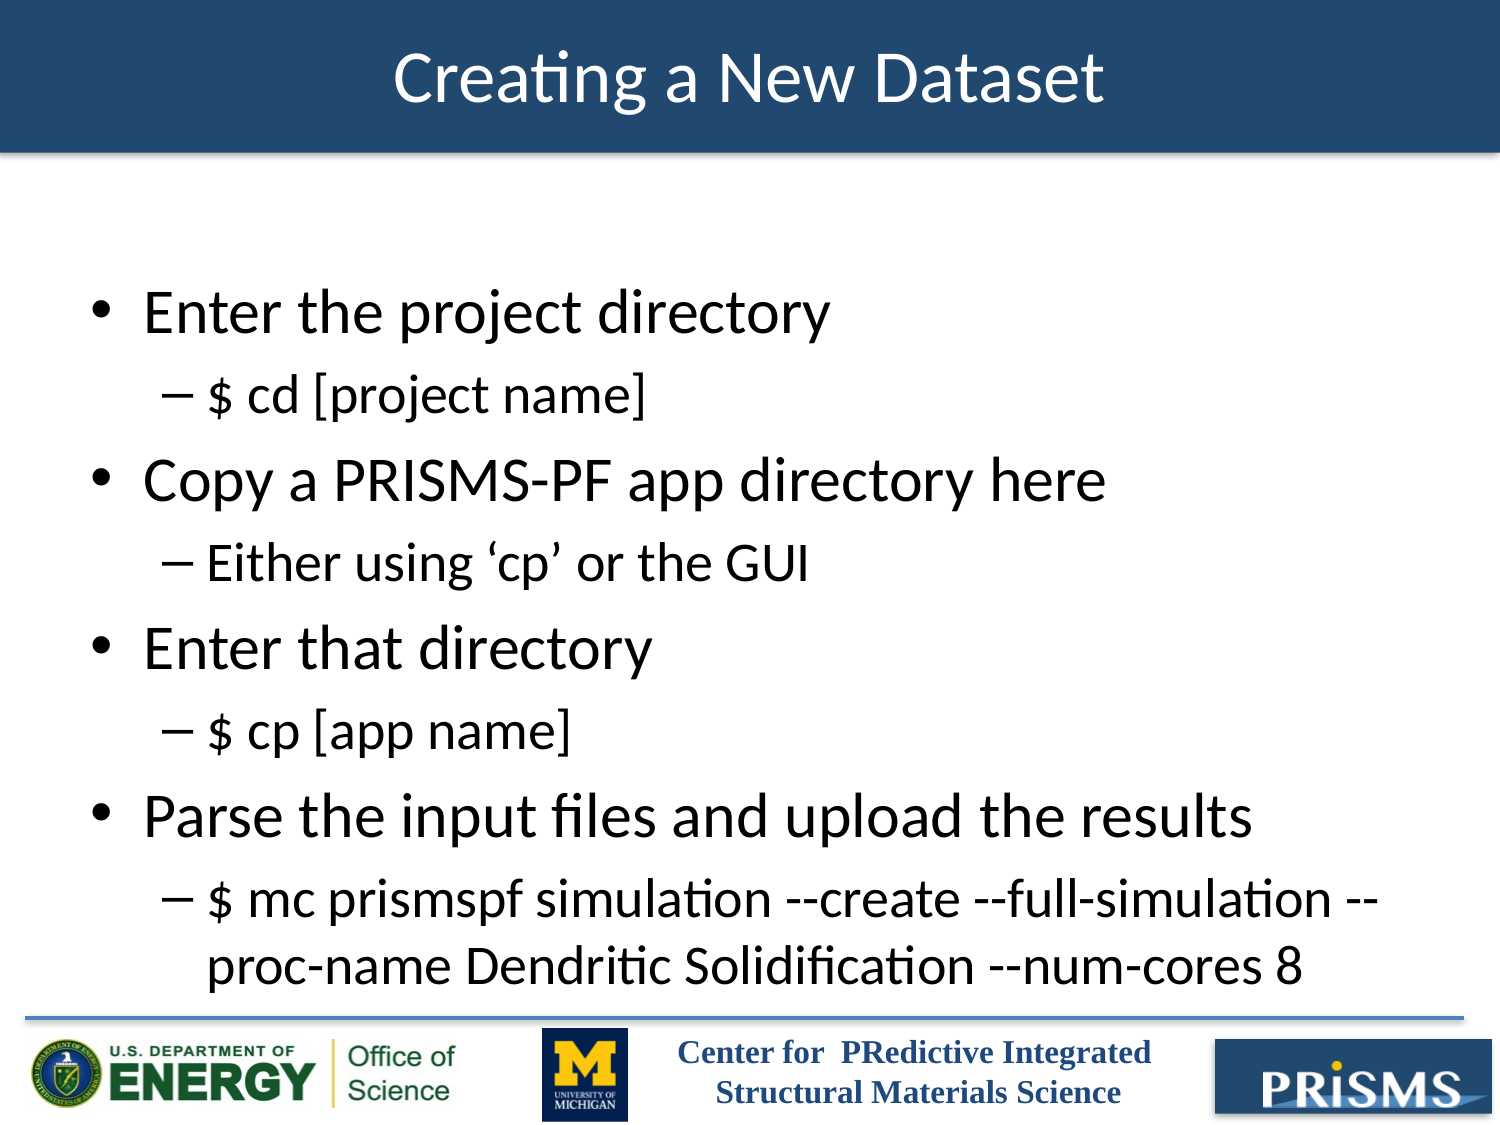

# Creating a New Dataset
Enter the project directory
$ cd [project name]
Copy a PRISMS-PF app directory here
Either using ‘cp’ or the GUI
Enter that directory
$ cp [app name]
Parse the input files and upload the results
$ mc prismspf simulation --create --full-simulation --proc-name Dendritic Solidification --num-cores 8